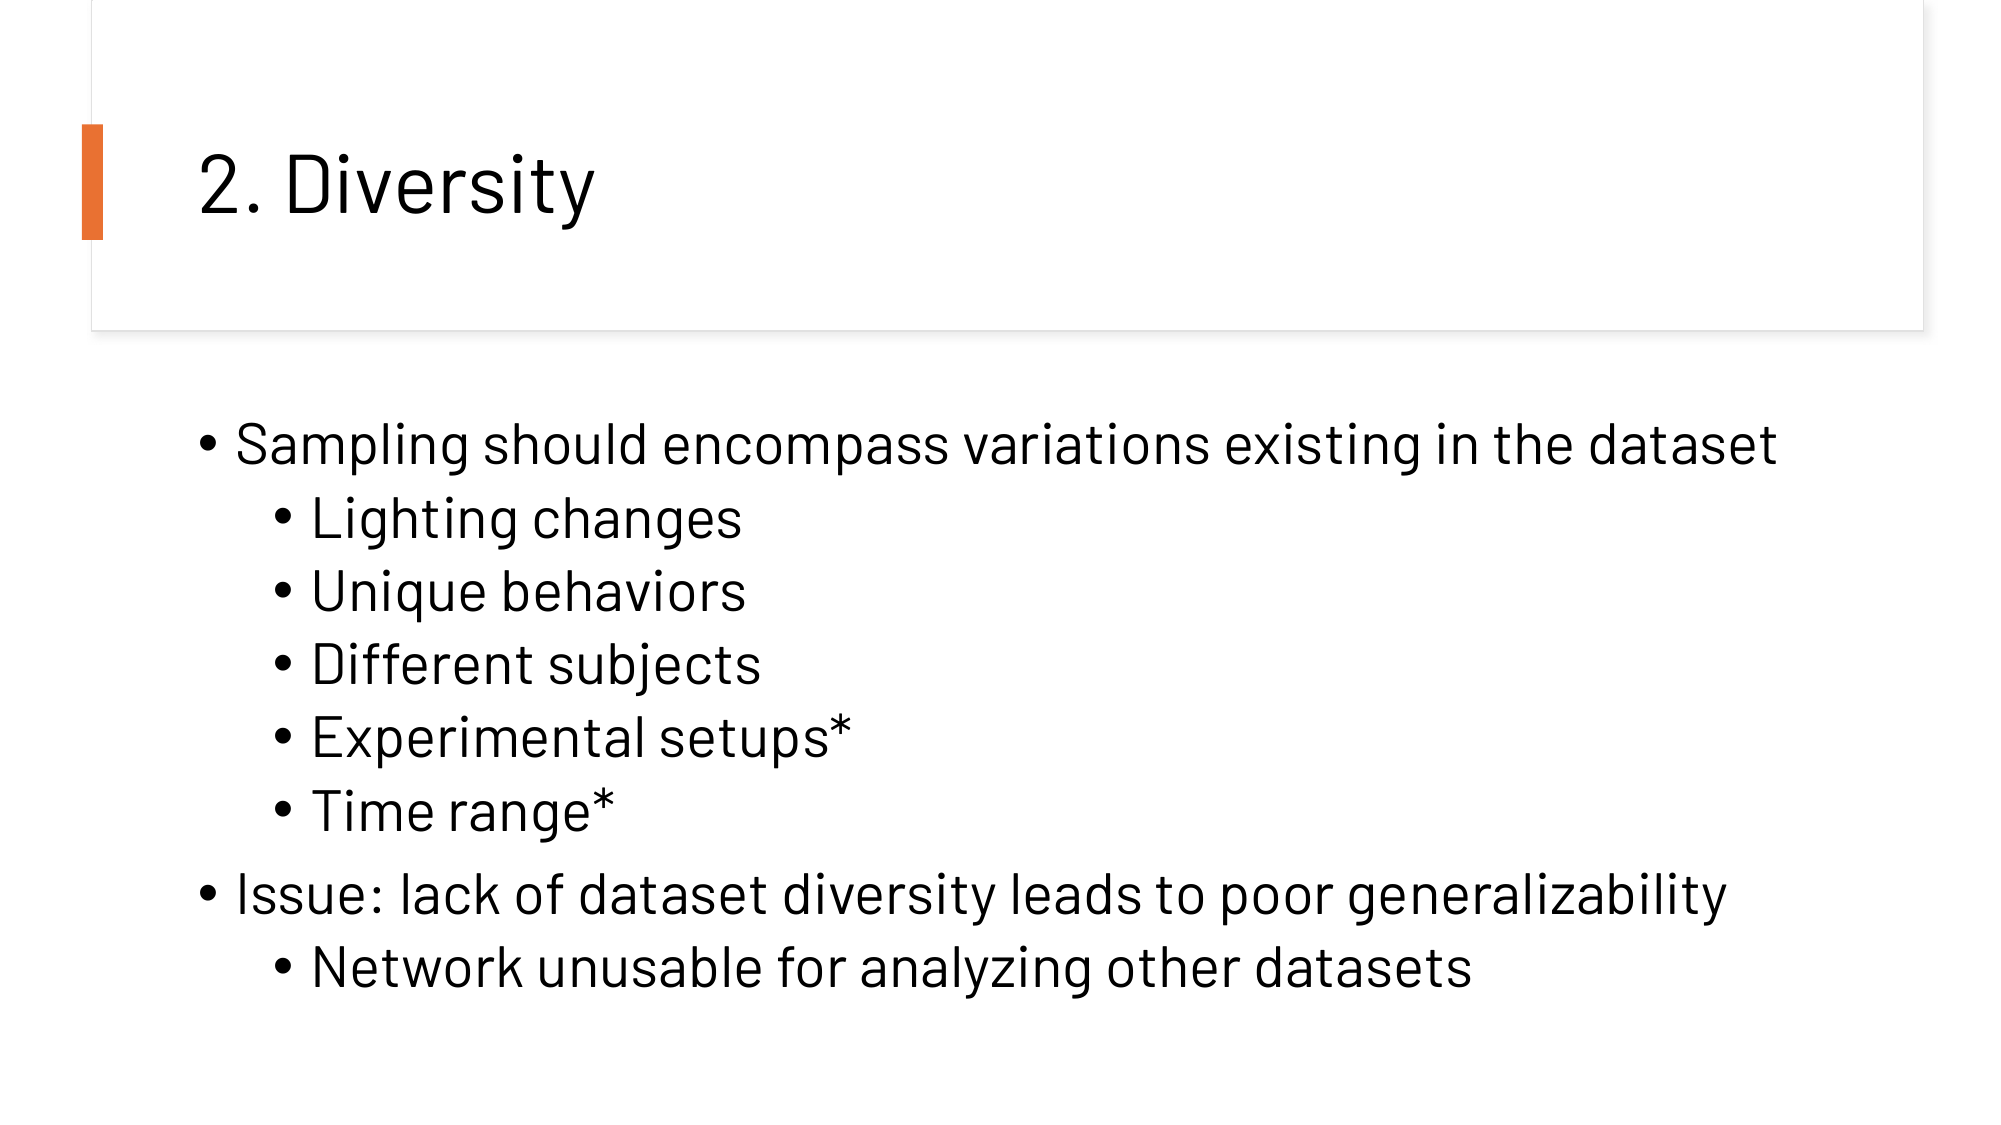

# 2. Diversity

Sampling should encompass variations existing in the dataset
Lighting changes
Unique behaviors
Different subjects
Experimental setups*
Time range*
Issue: lack of dataset diversity leads to poor generalizability
Network unusable for analyzing other datasets